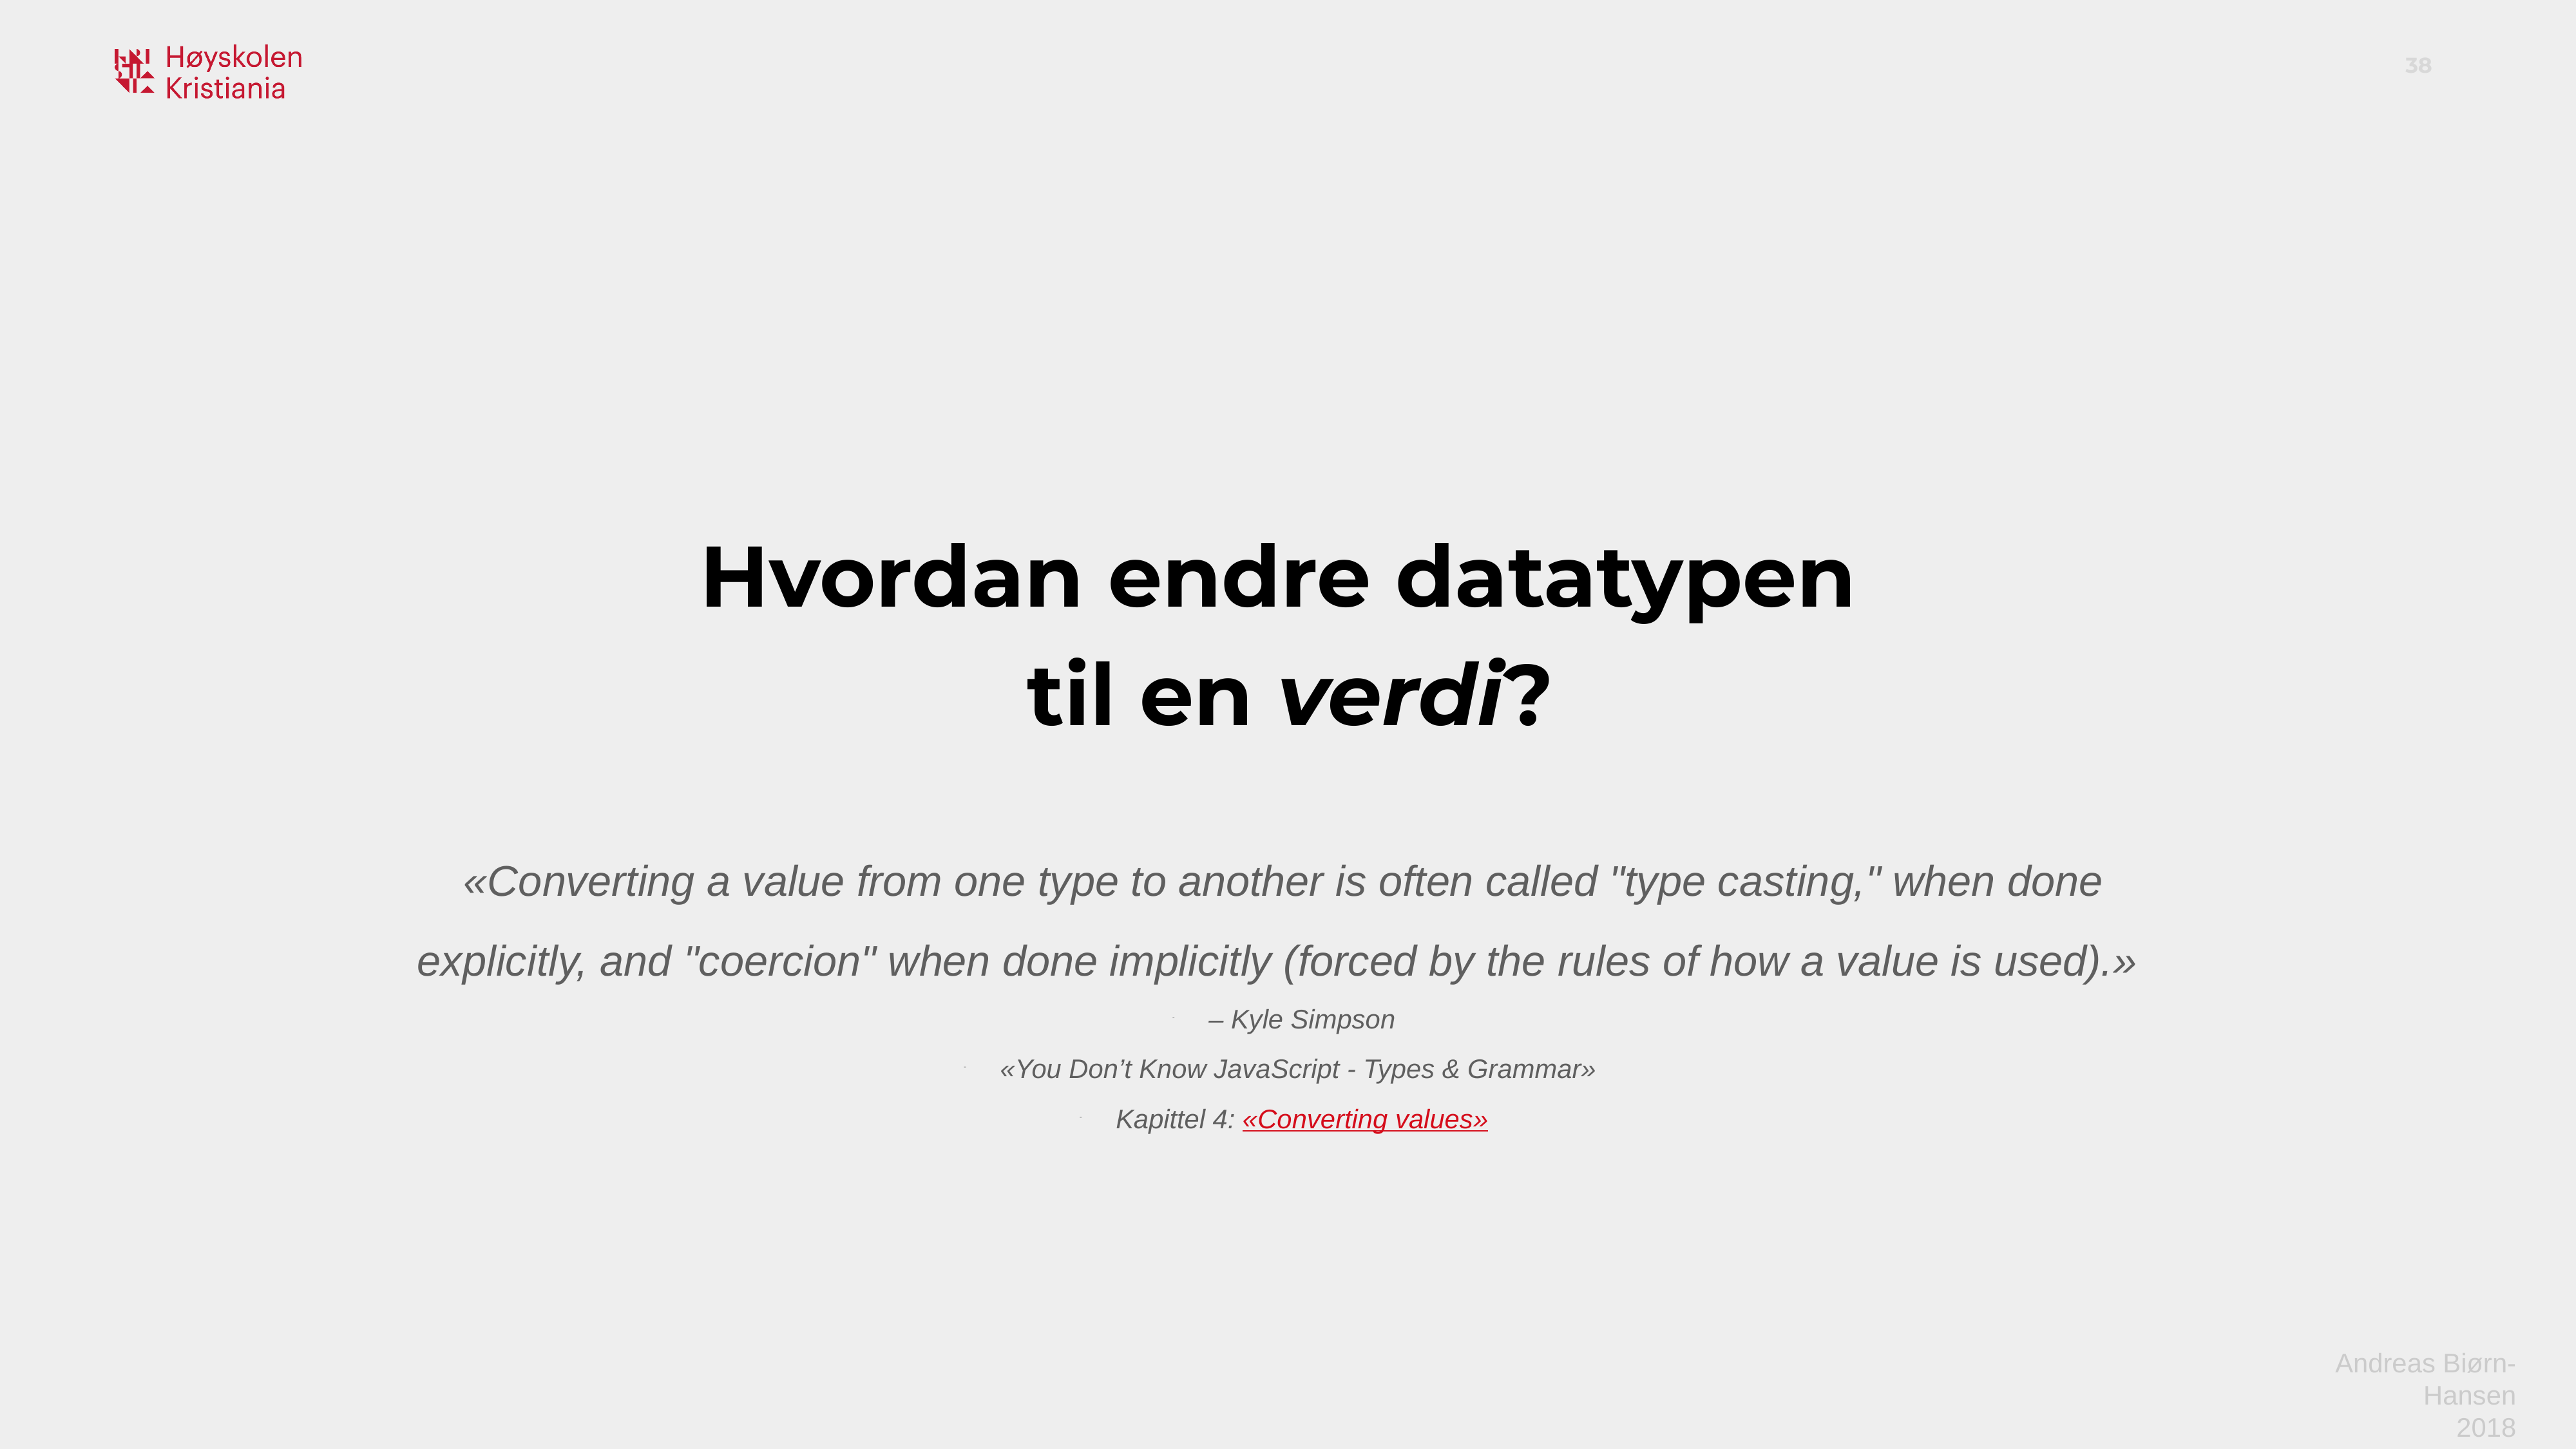

Hvordan endre datatypen
til en verdi?
«Converting a value from one type to another is often called "type casting," when done explicitly, and "coercion" when done implicitly (forced by the rules of how a value is used).»
– Kyle Simpson
«You Don’t Know JavaScript - Types & Grammar»
Kapittel 4: «Converting values»